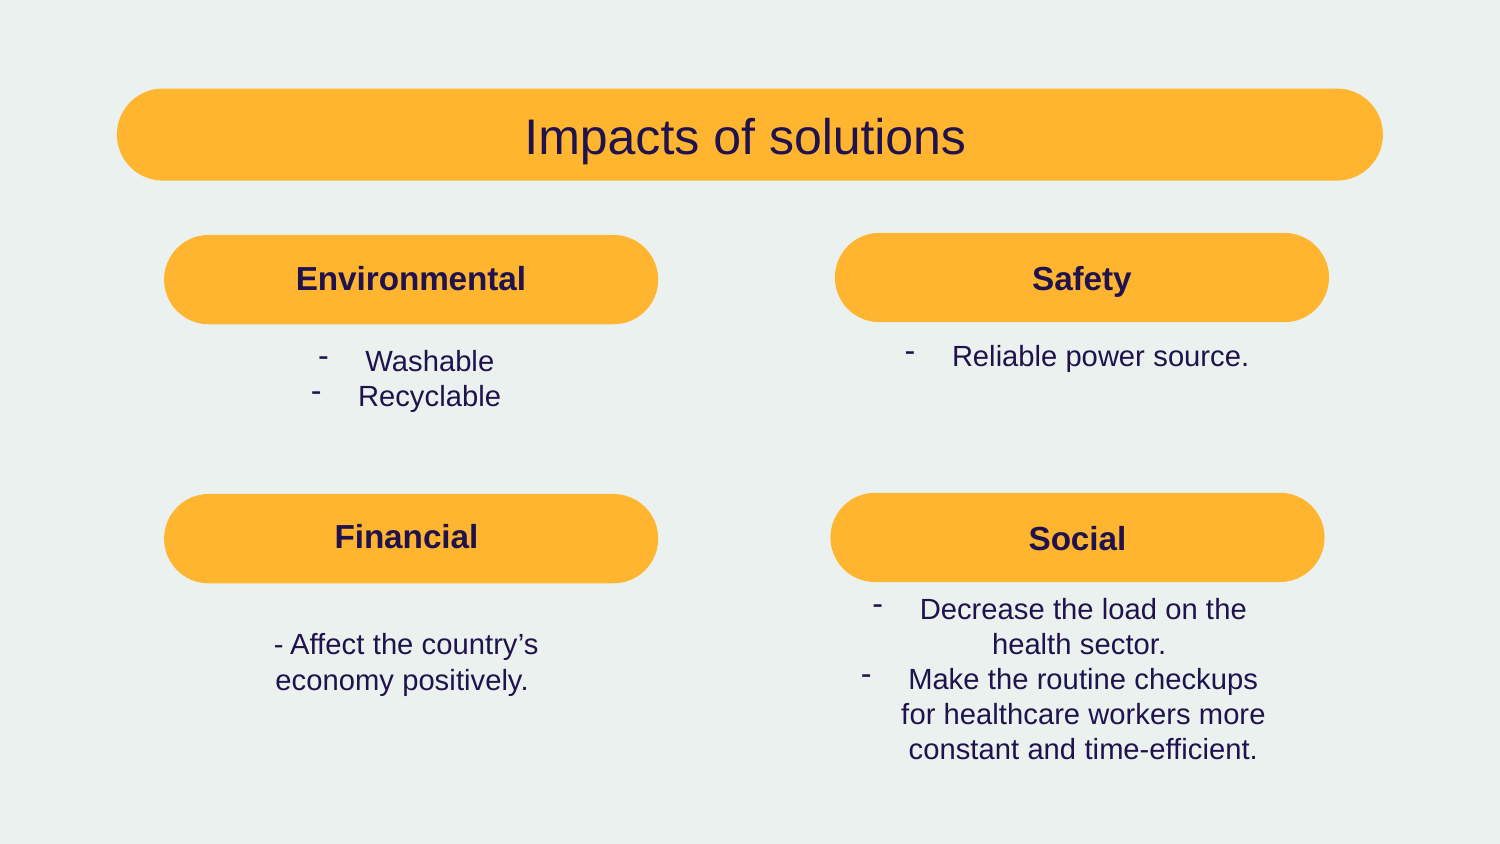

Impacts of solutions

Environmental
Safety
Reliable power source.
Washable
Recyclable

Financial
Social
Decrease the load on the health sector.
Make the routine checkups for healthcare workers more constant and time-efficient.
- Affect the country’s economy positively.